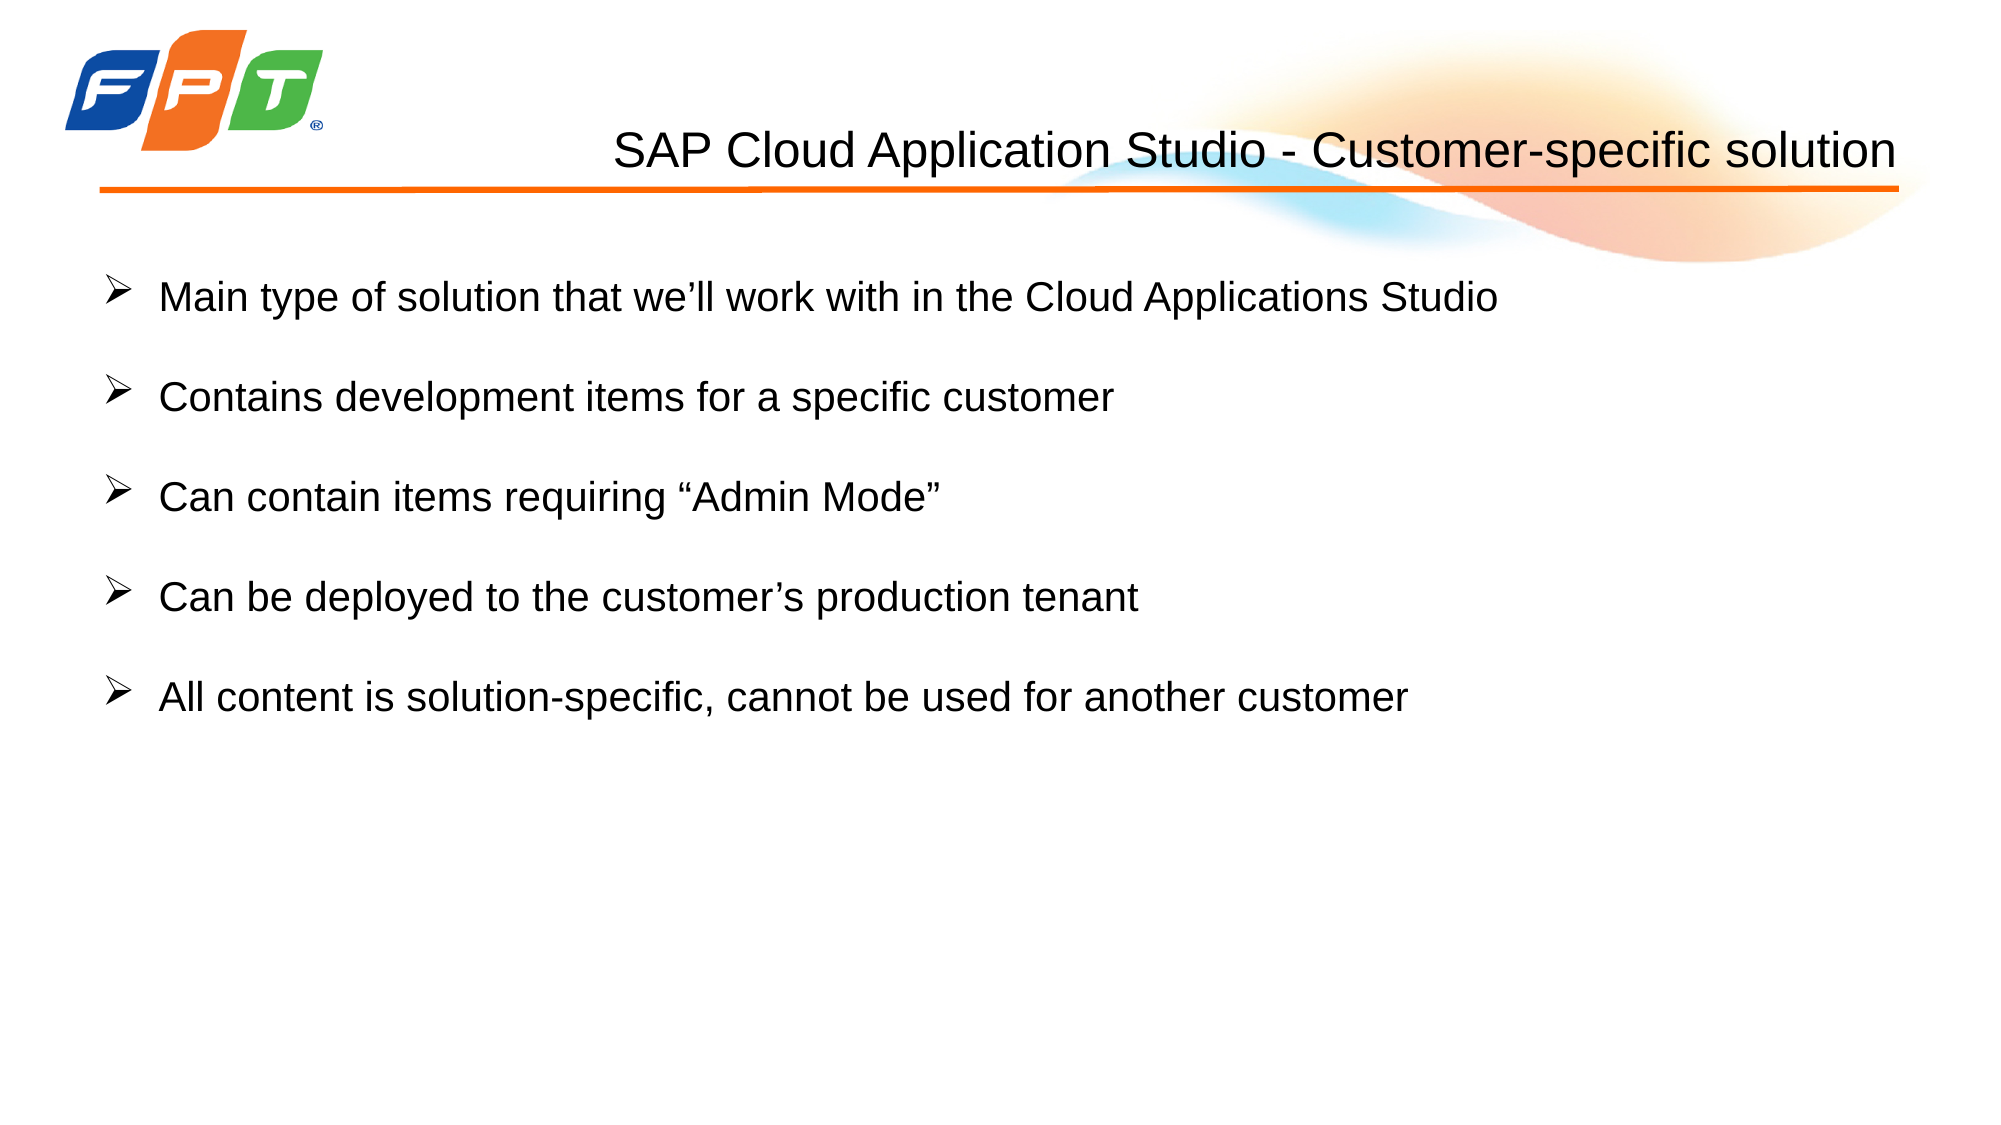

# SAP Cloud Application Studio - Customer-specific solution
Main type of solution that we’ll work with in the Cloud Applications Studio

Contains development items for a specific customer

Can contain items requiring “Admin Mode”

Can be deployed to the customer’s production tenant

All content is solution-specific, cannot be used for another customer